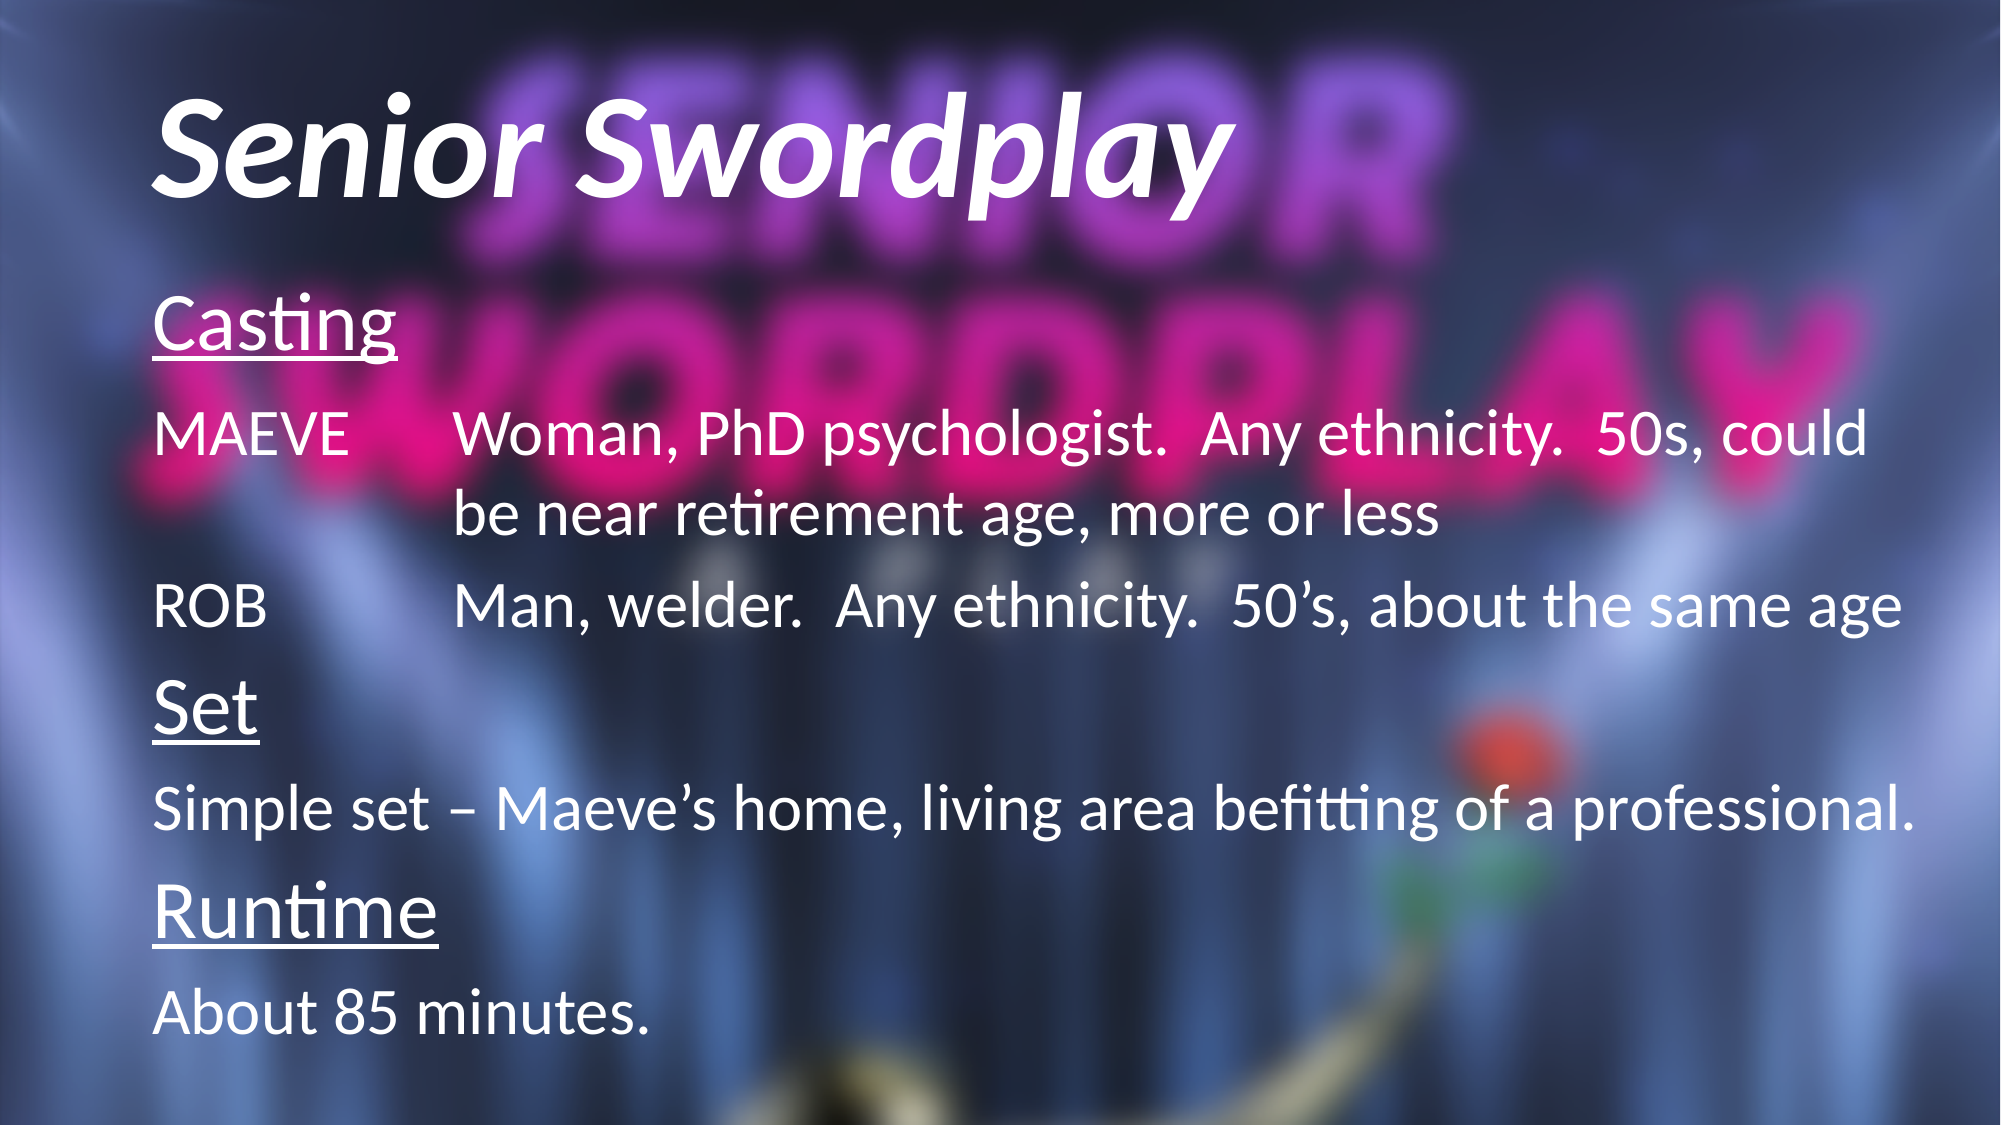

Senior Swordplay
Casting
Maeve	Woman, PhD psychologist.  Any ethnicity.  50s, could     			be near retirement age, more or less
Rob		Man, welder.  Any ethnicity.  50’s, about the same age
Set
Simple set – Maeve’s home, living area befitting of a professional.
Runtime
About 85 minutes.